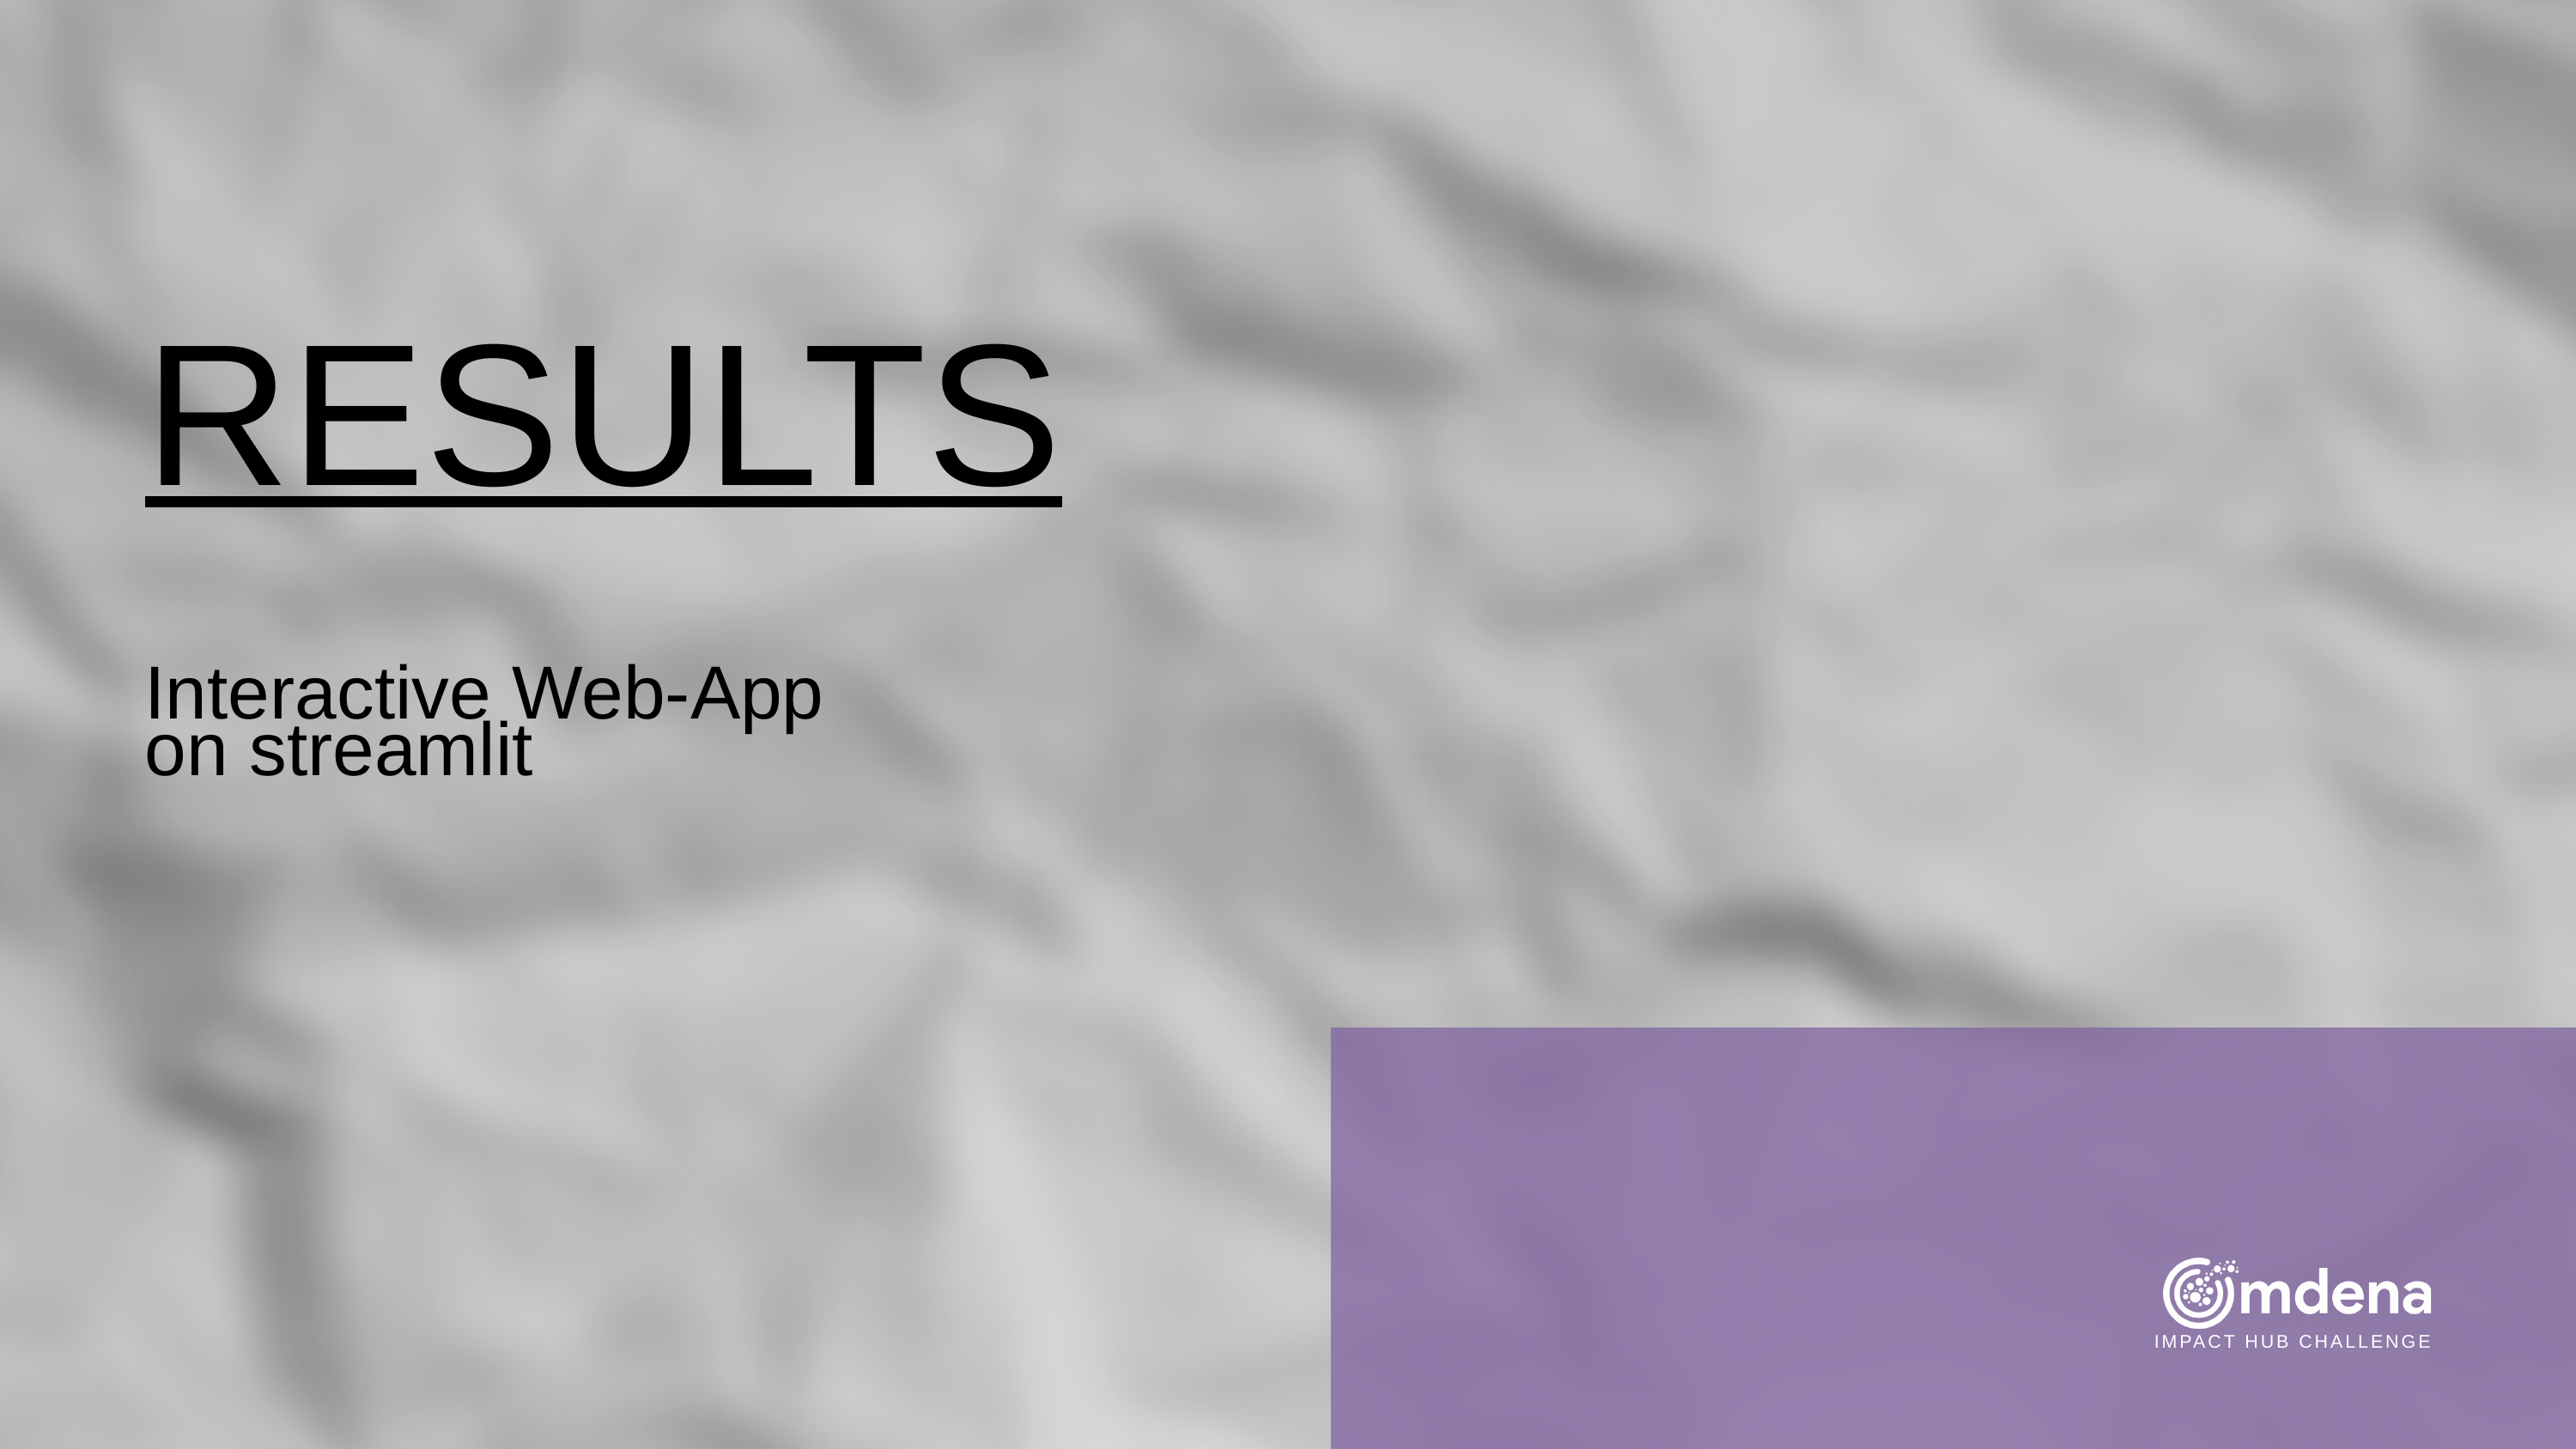

RESULTS

Interactive Web-App
on streamlit

IMPACT HUB CHALLENGE